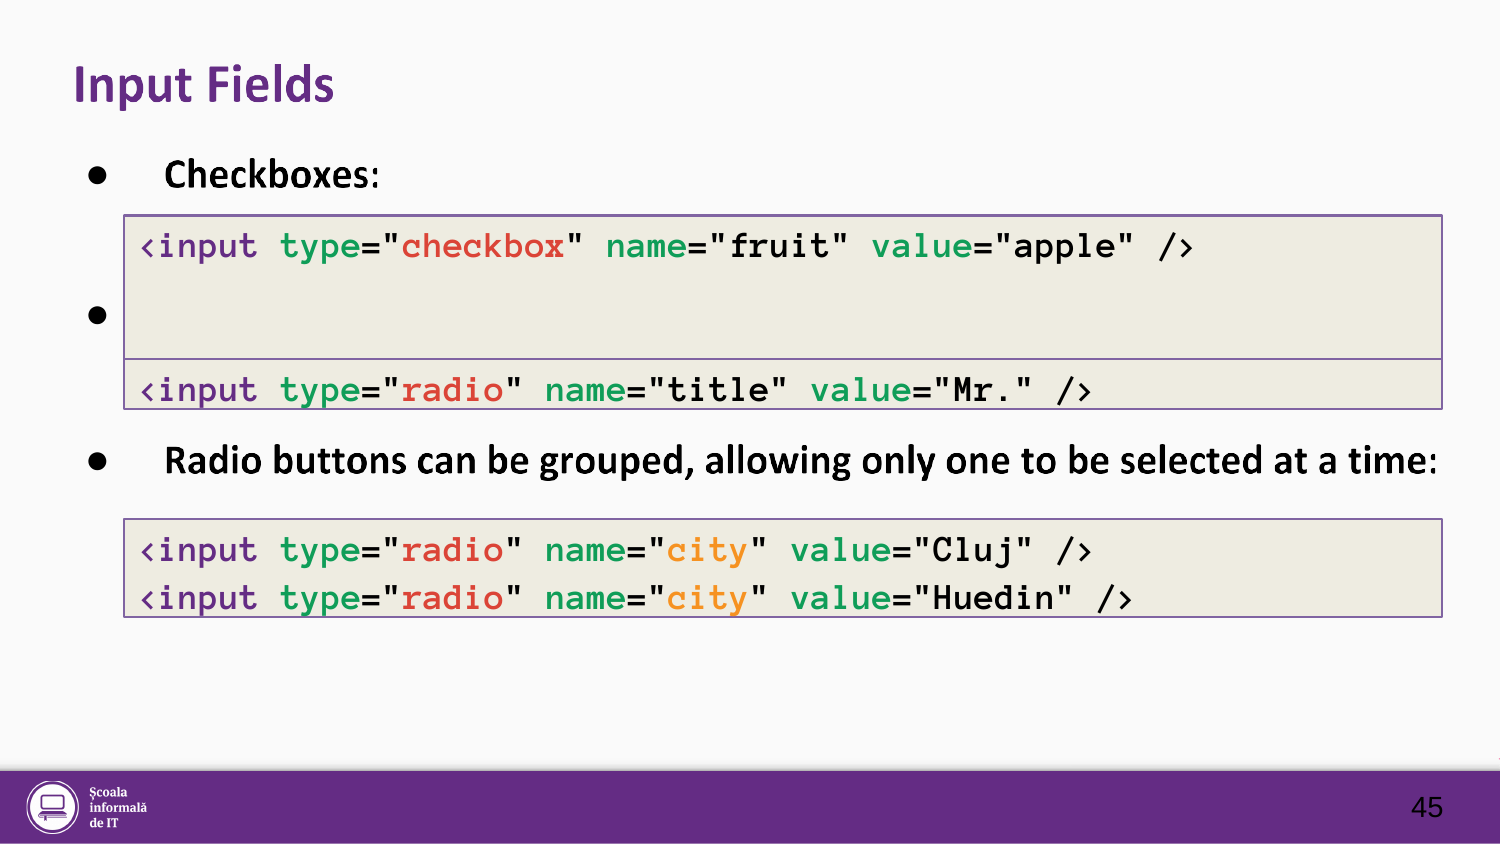

●

# <input type="checkbox" name="fruit" value="apple" />
●

<input type="radio" name="title" value="Mr." />
●

<input type="radio" name="city" value="Cluj" />
<input type="radio" name="city" value="Huedin" />

45